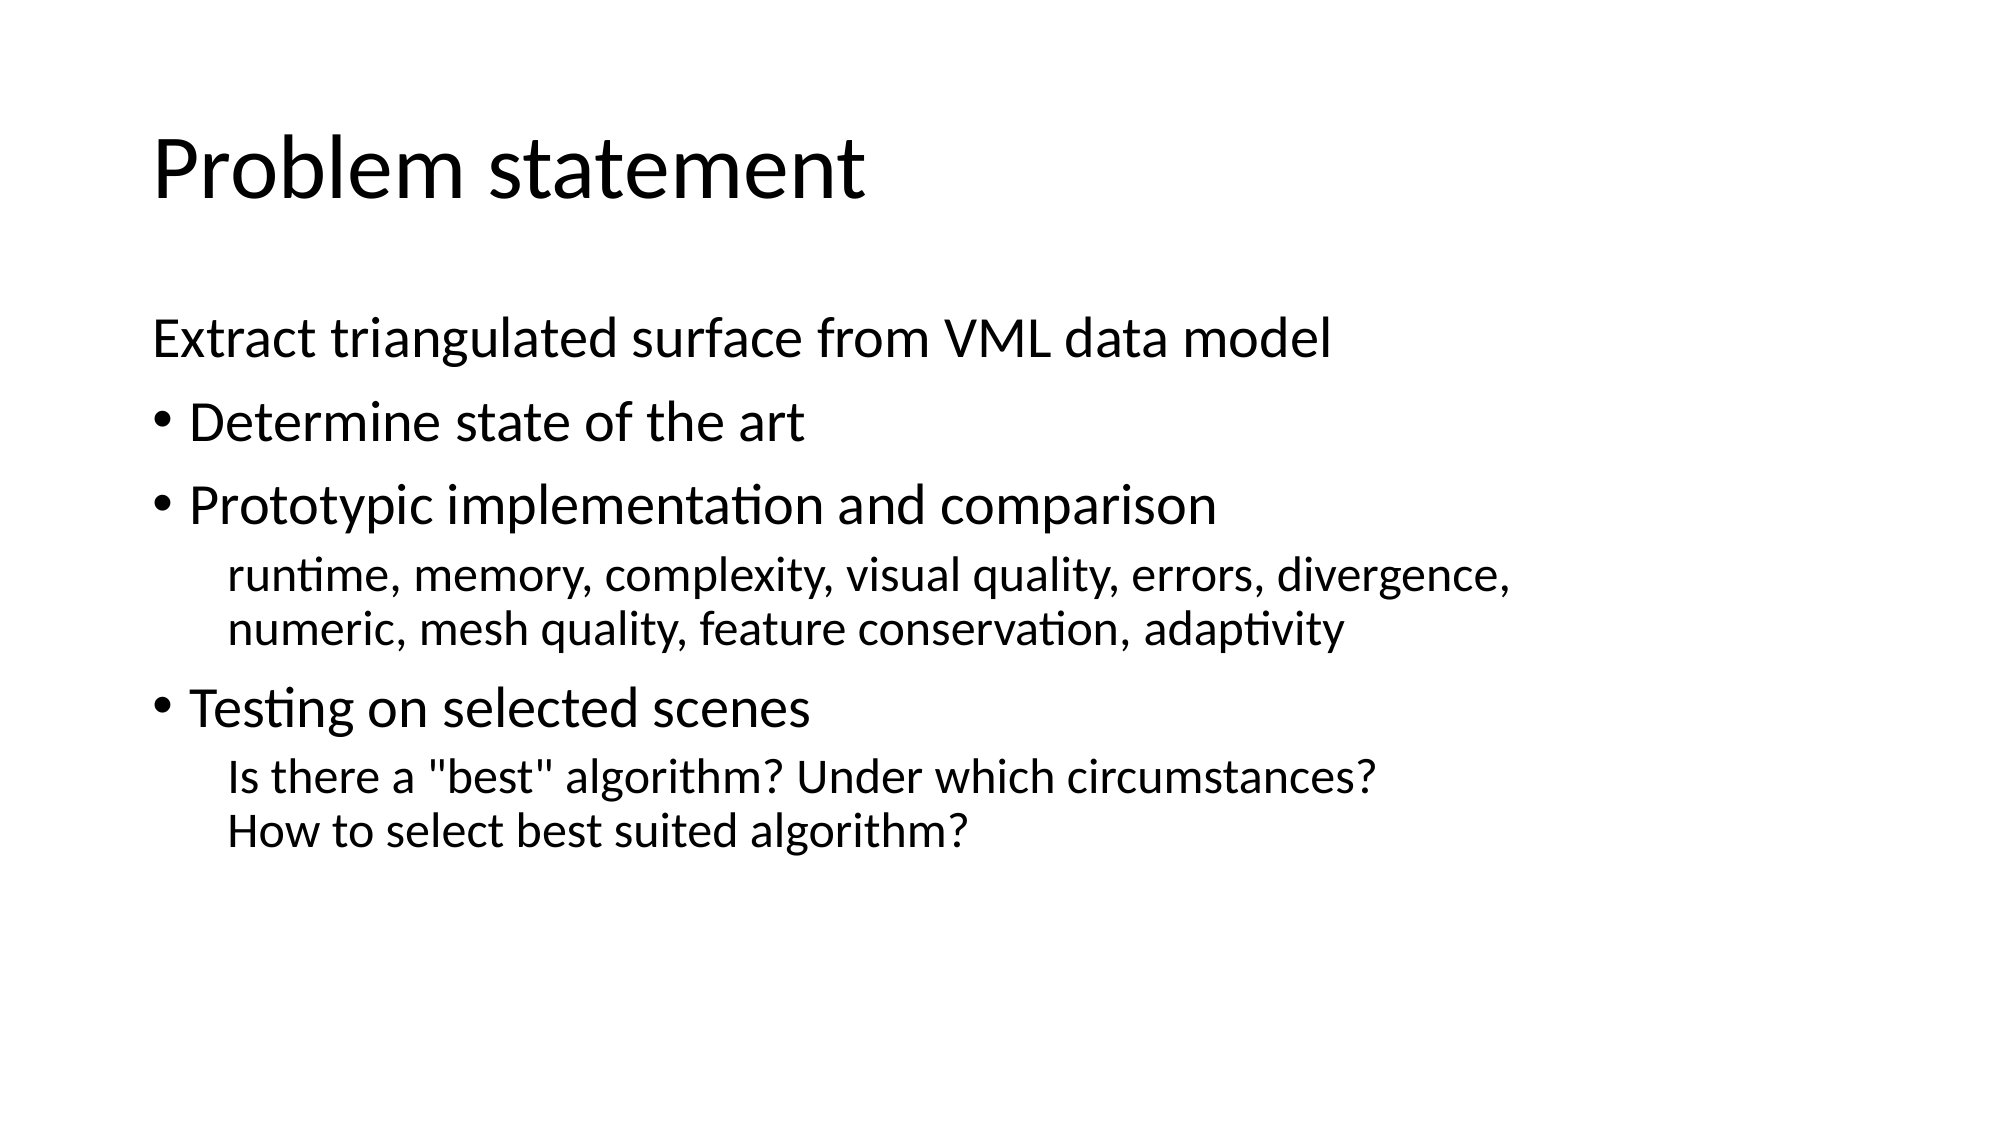

# Problem statement
Extract triangulated surface from VML data model
Determine state of the art
Prototypic implementation and comparison
runtime, memory, complexity, visual quality, errors, divergence,
numeric, mesh quality, feature conservation, adaptivity
Testing on selected scenes
Is there a "best" algorithm? Under which circumstances?
How to select best suited algorithm?